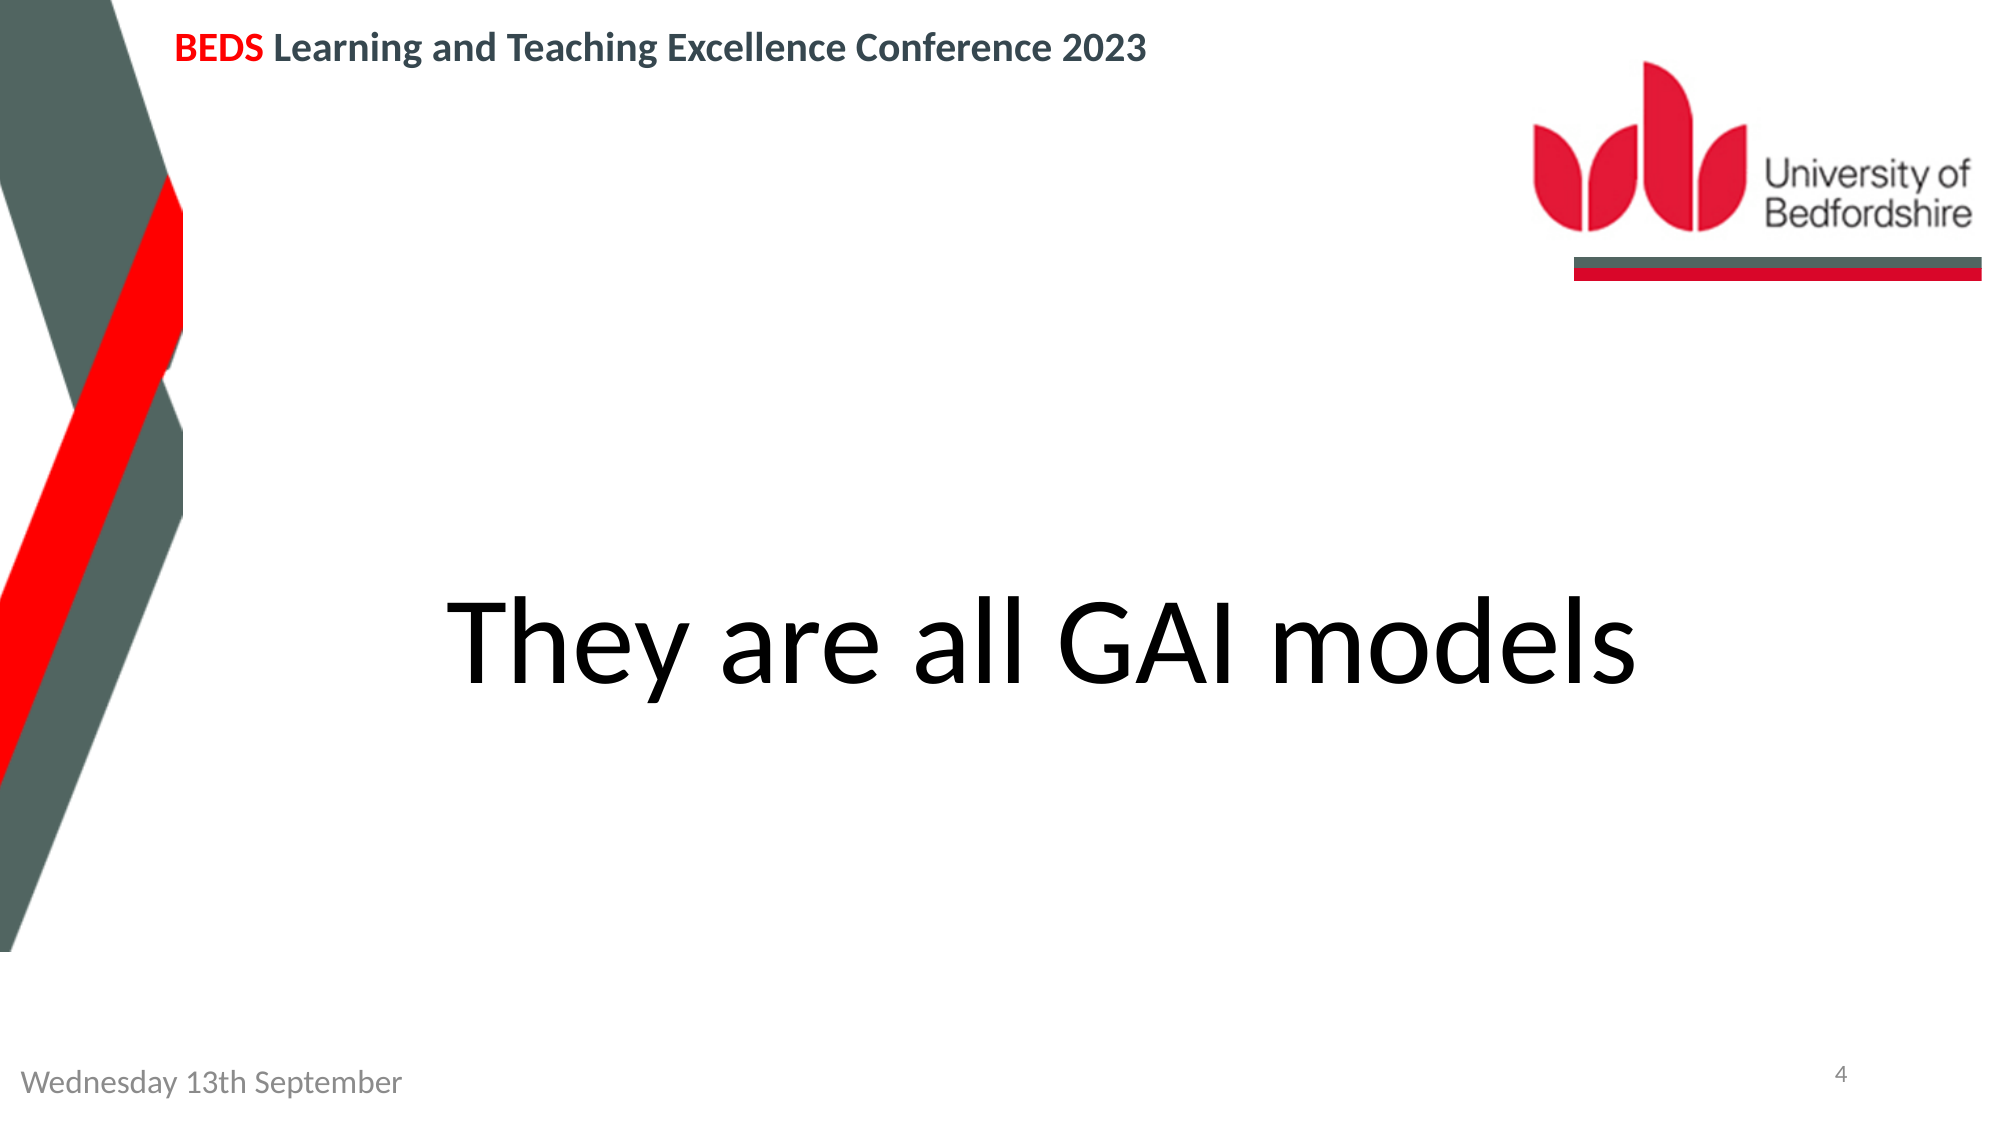

# They are all GAI models
4
Wednesday 13th September